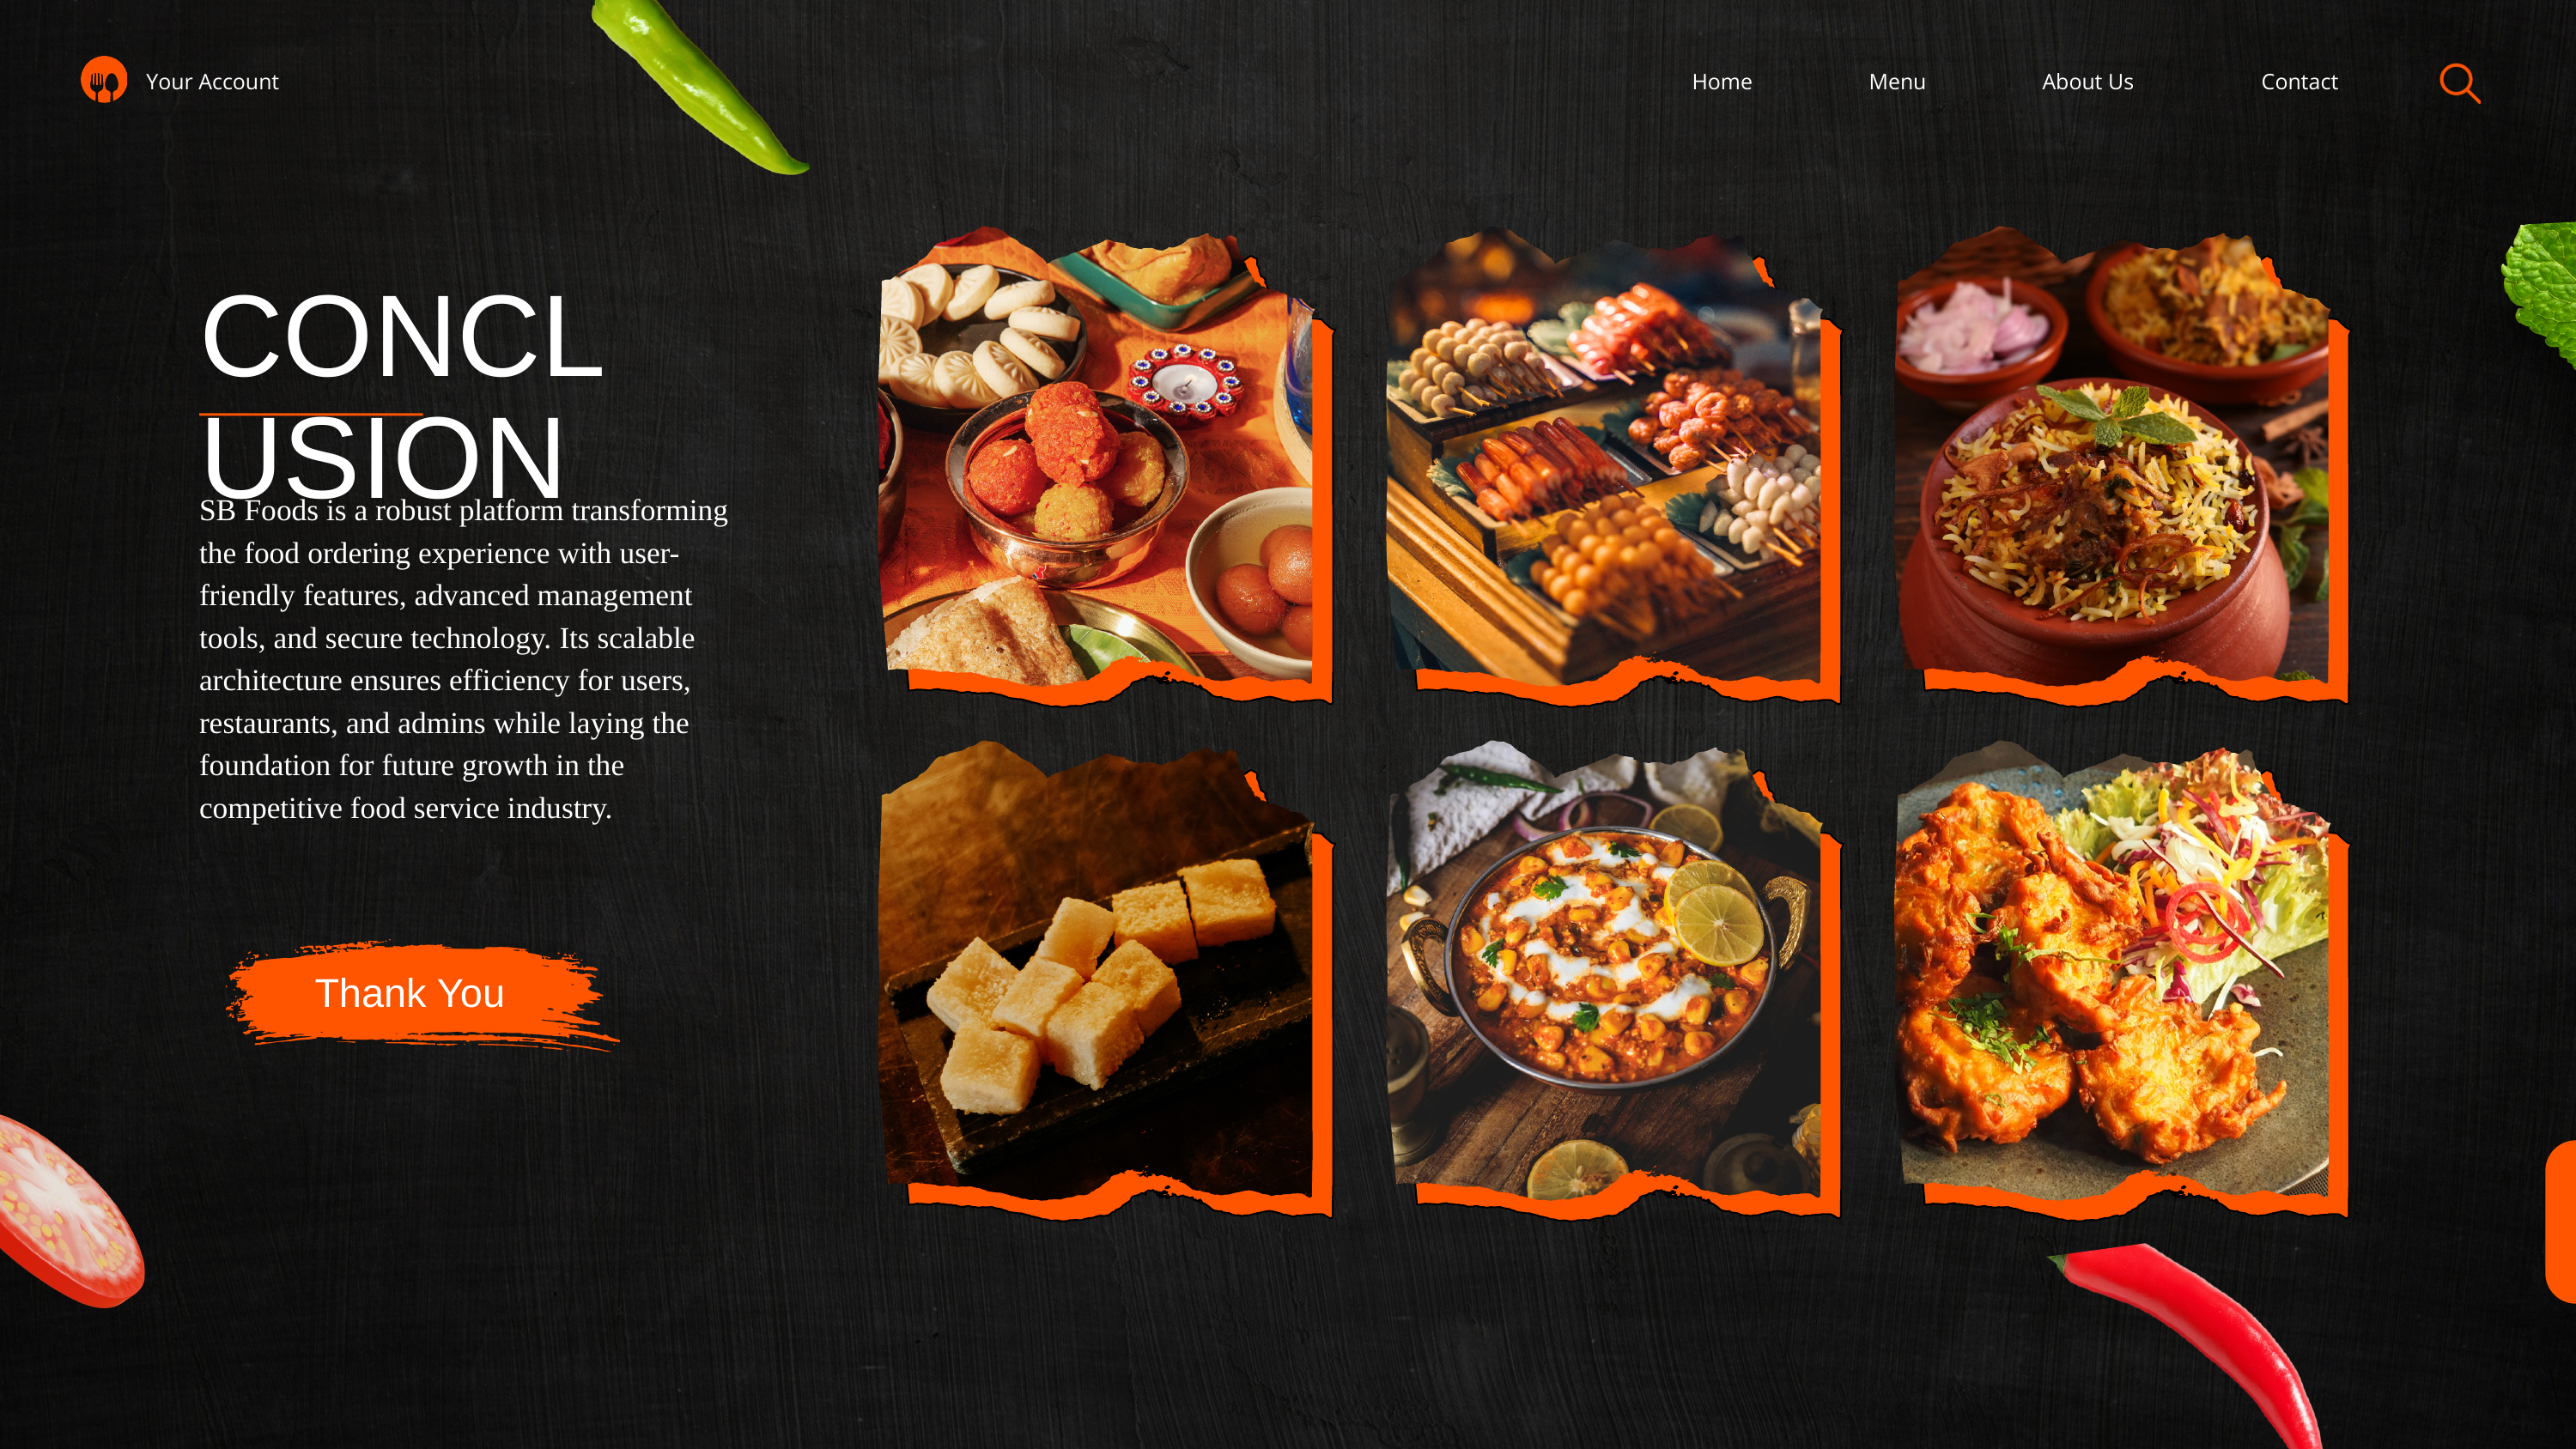

Your Account
Home
Menu
About Us
Contact

CONCLUSION

SB Foods is a robust platform transforming the food ordering experience with user-friendly features, advanced management tools, and secure technology. Its scalable architecture ensures efficiency for users, restaurants, and admins while laying the foundation for future growth in the competitive food service industry.

Thank You